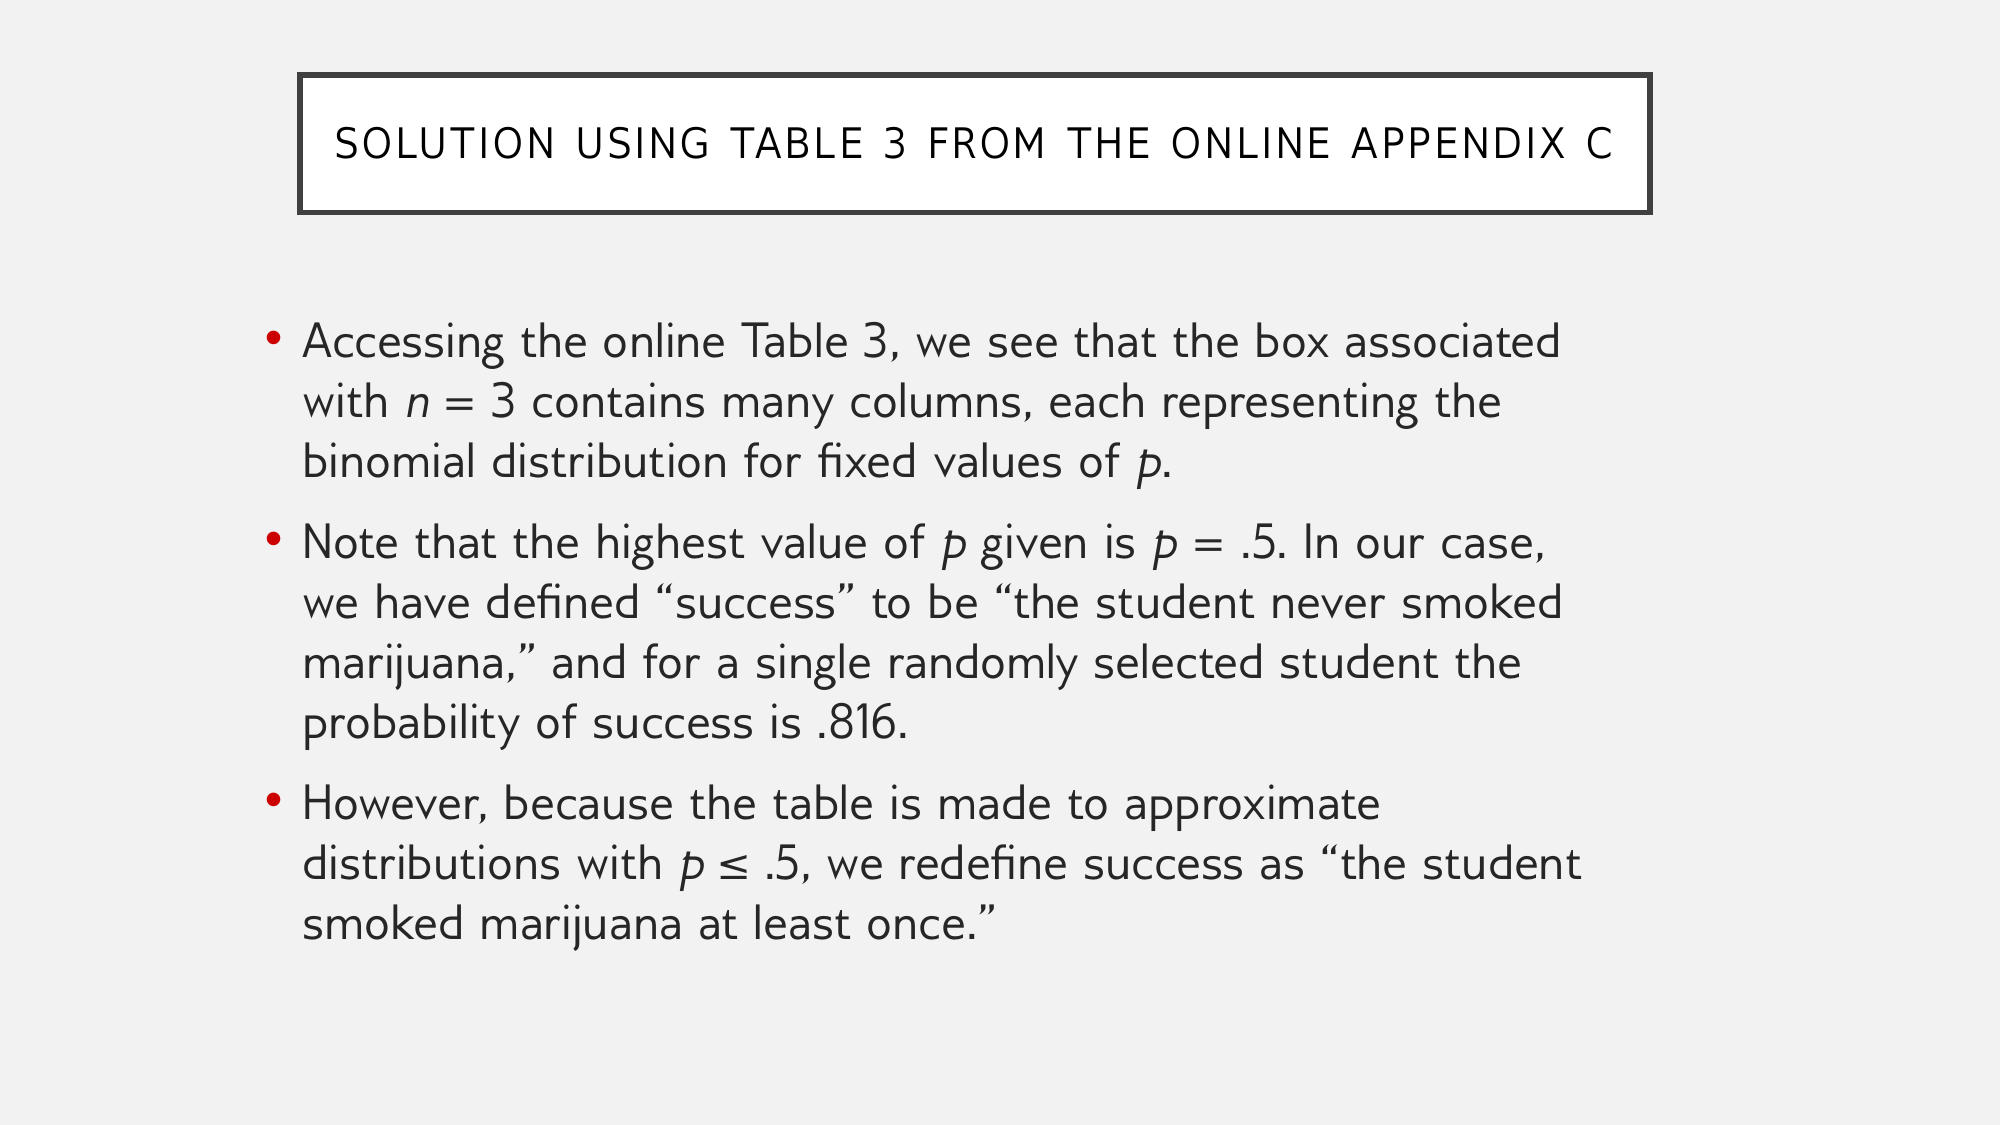

Solution Using Table 3 from the online Appendix C
Accessing the online Table 3, we see that the box associated with n = 3 contains many columns, each representing the binomial distribution for fixed values of p.
Note that the highest value of p given is p = .5. In our case, we have defined “success” to be “the student never smoked marijuana,” and for a single randomly selected student the probability of success is .816.
However, because the table is made to approximate distributions with p ≤ .5, we redefine success as “the student smoked marijuana at least once.”